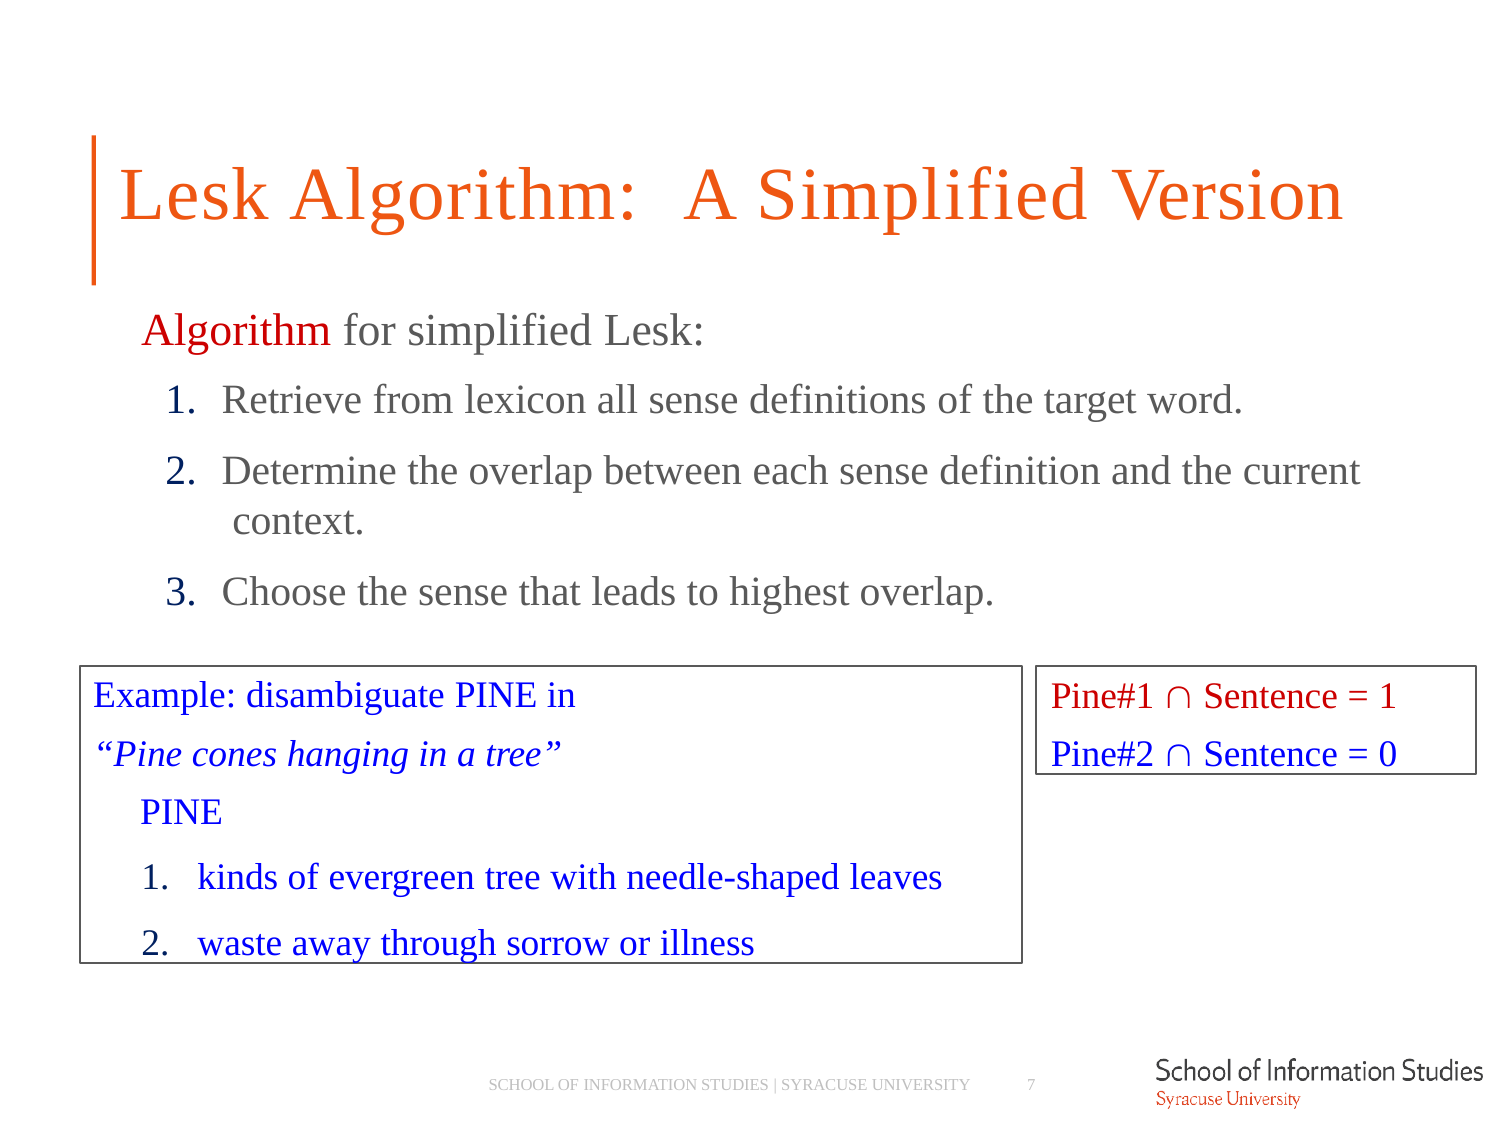

# Lesk Algorithm:	A Simplified Version
Algorithm for simplified Lesk:
Retrieve from lexicon all sense definitions of the target word.
Determine the overlap between each sense definition and the current  context.
Choose the sense that leads to highest overlap.
Example: disambiguate PINE in
“Pine cones hanging in a tree”
­	PINE
kinds of evergreen tree with needle-shaped leaves
waste away through sorrow or illness
Pine#1 ∩ Sentence = 1
Pine#2 ∩ Sentence = 0
SCHOOL OF INFORMATION STUDIES | SYRACUSE UNIVERSITY
7